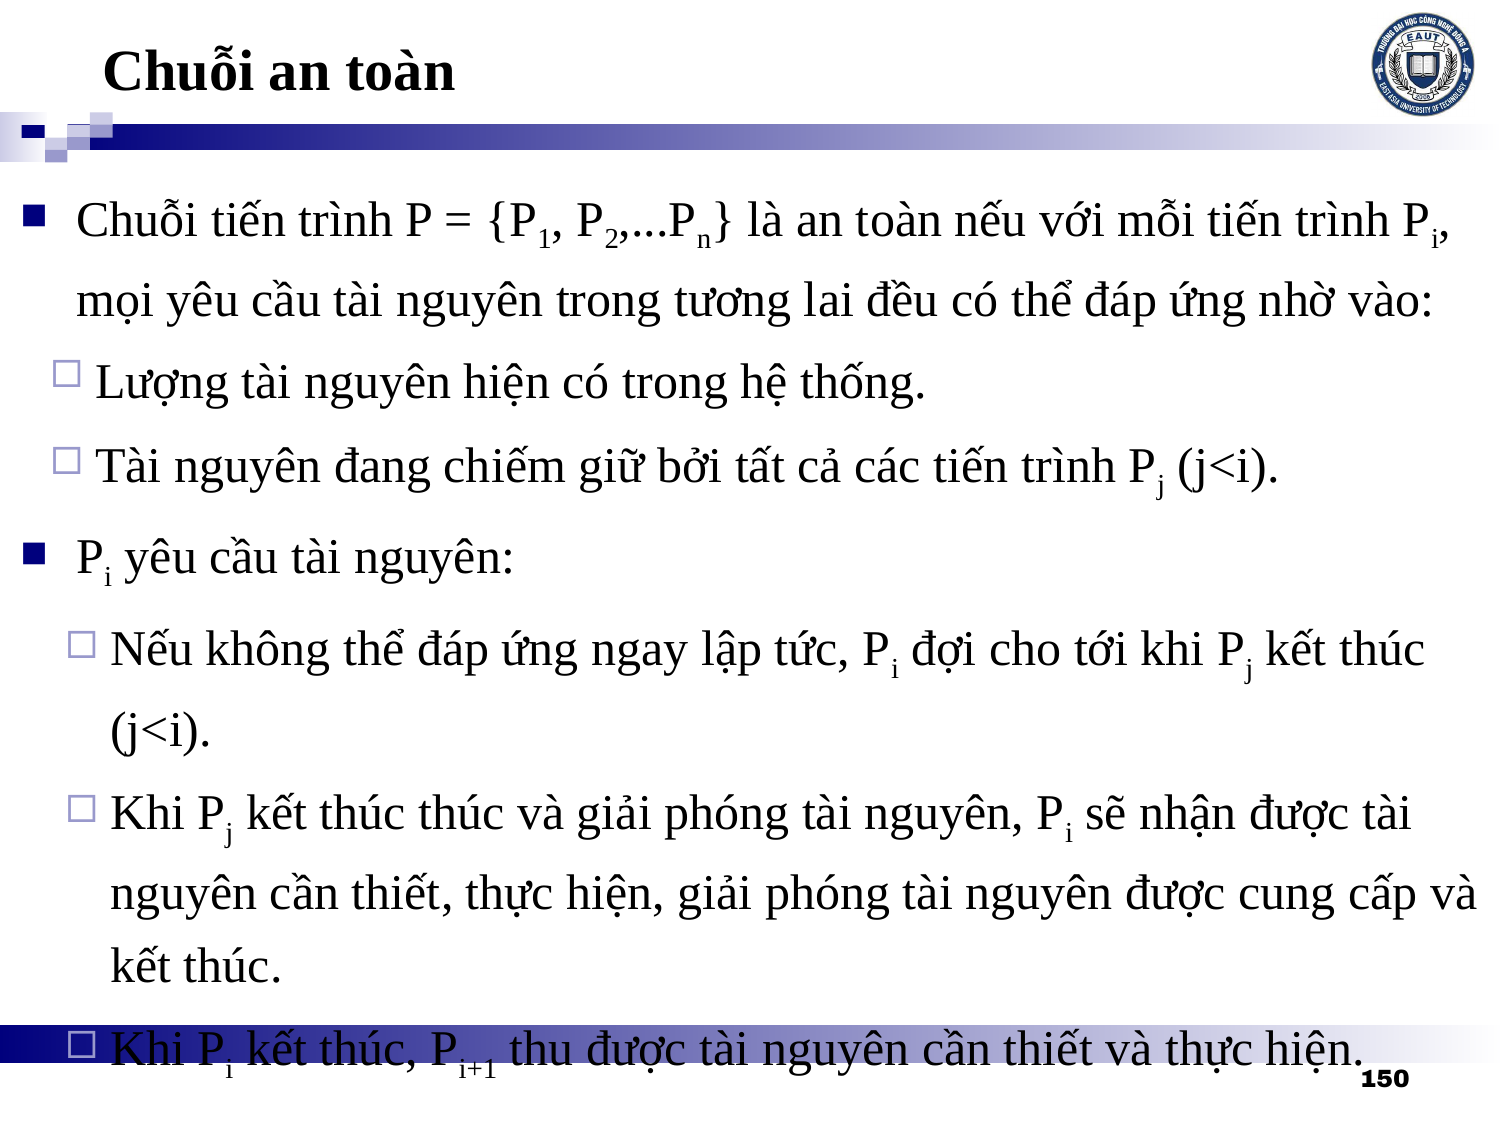

# Chuỗi an toàn
Chuỗi tiến trình P = {P1, P2,...Pn} là an toàn nếu với mỗi tiến trình Pi, mọi yêu cầu tài nguyên trong tương lai đều có thể đáp ứng nhờ vào:
Lượng tài nguyên hiện có trong hệ thống.
Tài nguyên đang chiếm giữ bởi tất cả các tiến trình Pj (j<i).
Pi yêu cầu tài nguyên:
Nếu không thể đáp ứng ngay lập tức, Pi đợi cho tới khi Pj kết thúc (j<i).
Khi Pj kết thúc thúc và giải phóng tài nguyên, Pi sẽ nhận được tài nguyên cần thiết, thực hiện, giải phóng tài nguyên được cung cấp và kết thúc.
Khi Pi kết thúc, Pi+1 thu được tài nguyên cần thiết và thực hiện.
150